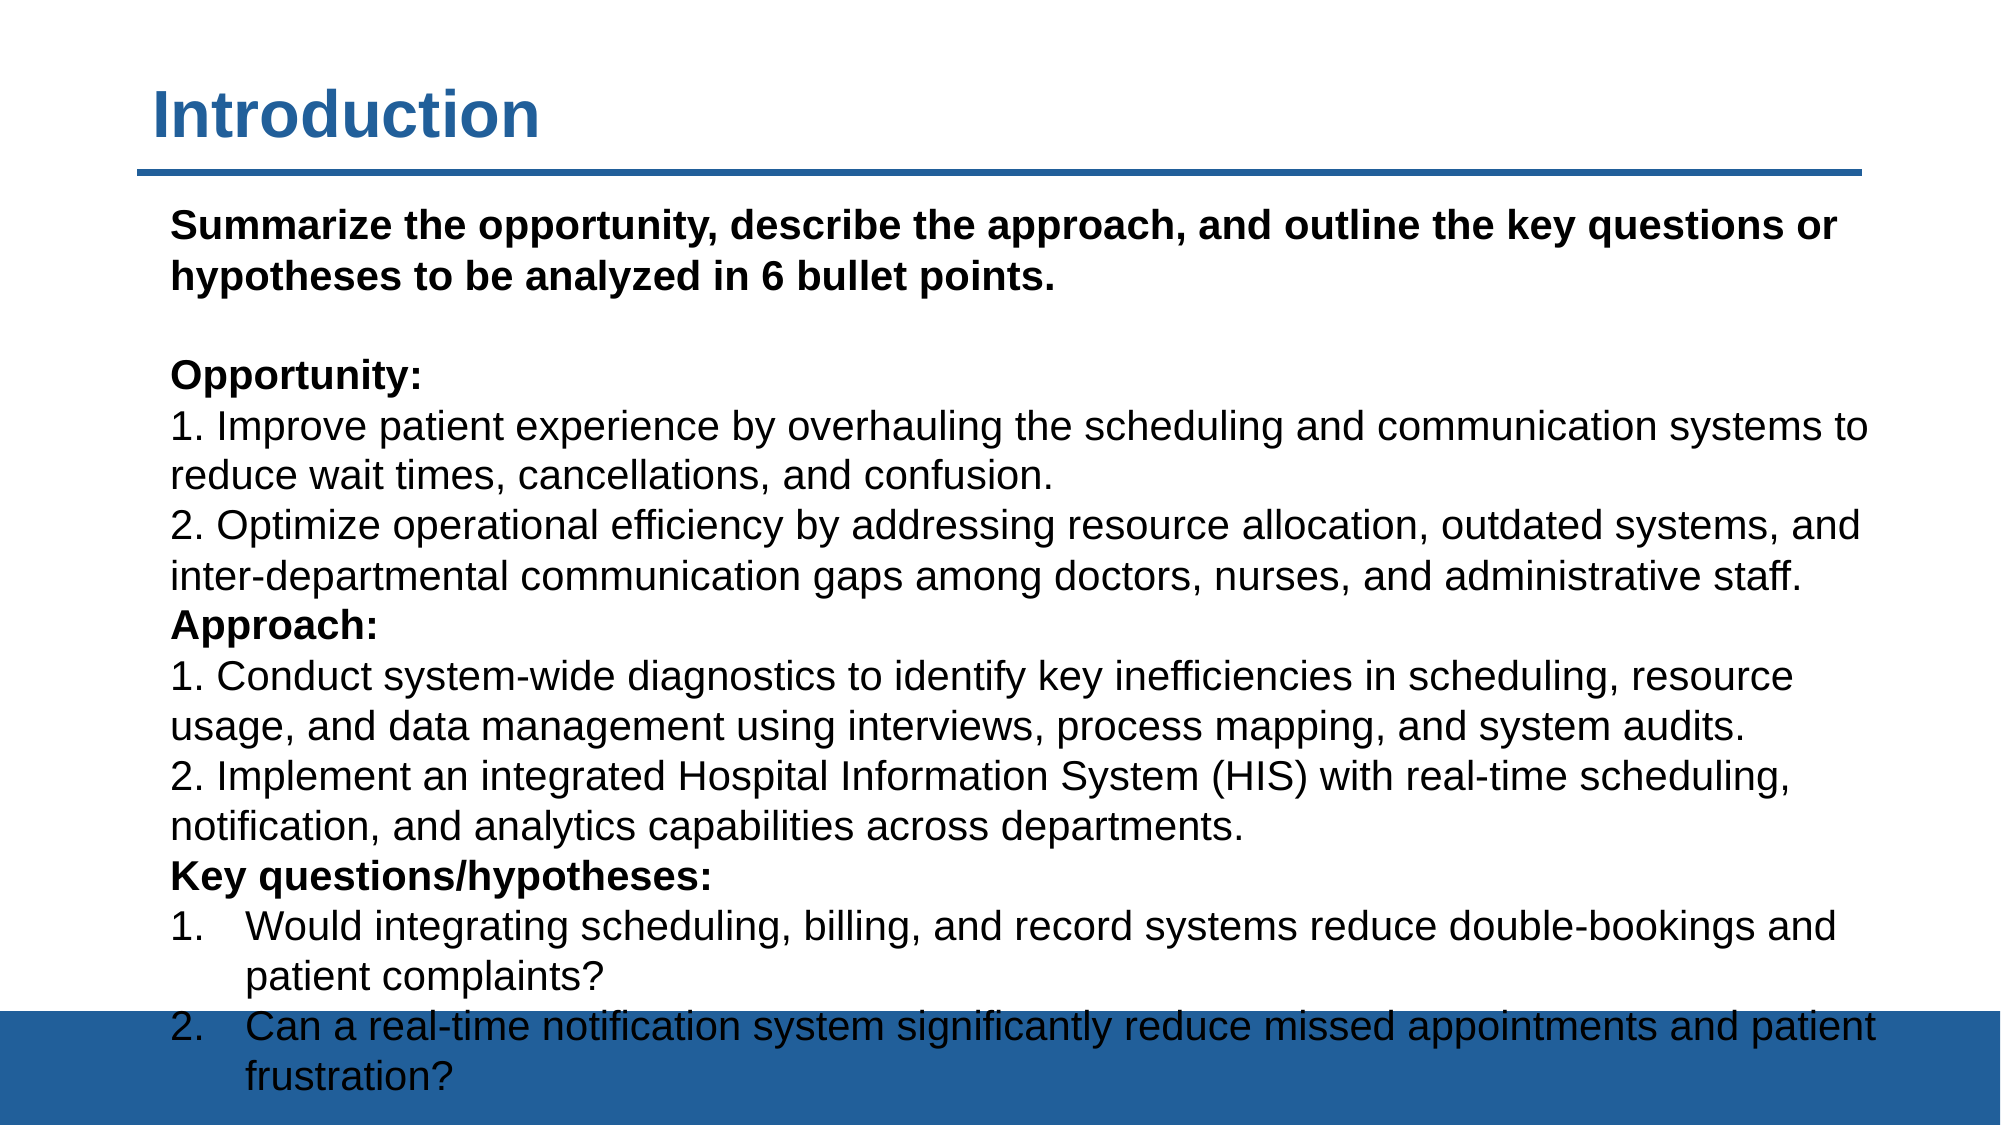

# Introduction

Summarize the opportunity, describe the approach, and outline the key questions or hypotheses to be analyzed in 6 bullet points.

Opportunity:
1. Improve patient experience by overhauling the scheduling and communication systems to reduce wait times, cancellations, and confusion.
2. Optimize operational efficiency by addressing resource allocation, outdated systems, and inter-departmental communication gaps among doctors, nurses, and administrative staff.
Approach:
1. Conduct system-wide diagnostics to identify key inefficiencies in scheduling, resource usage, and data management using interviews, process mapping, and system audits.
2. Implement an integrated Hospital Information System (HIS) with real-time scheduling, notification, and analytics capabilities across departments.
Key questions/hypotheses:
Would integrating scheduling, billing, and record systems reduce double-bookings and patient complaints?
Can a real-time notification system significantly reduce missed appointments and patient frustration?